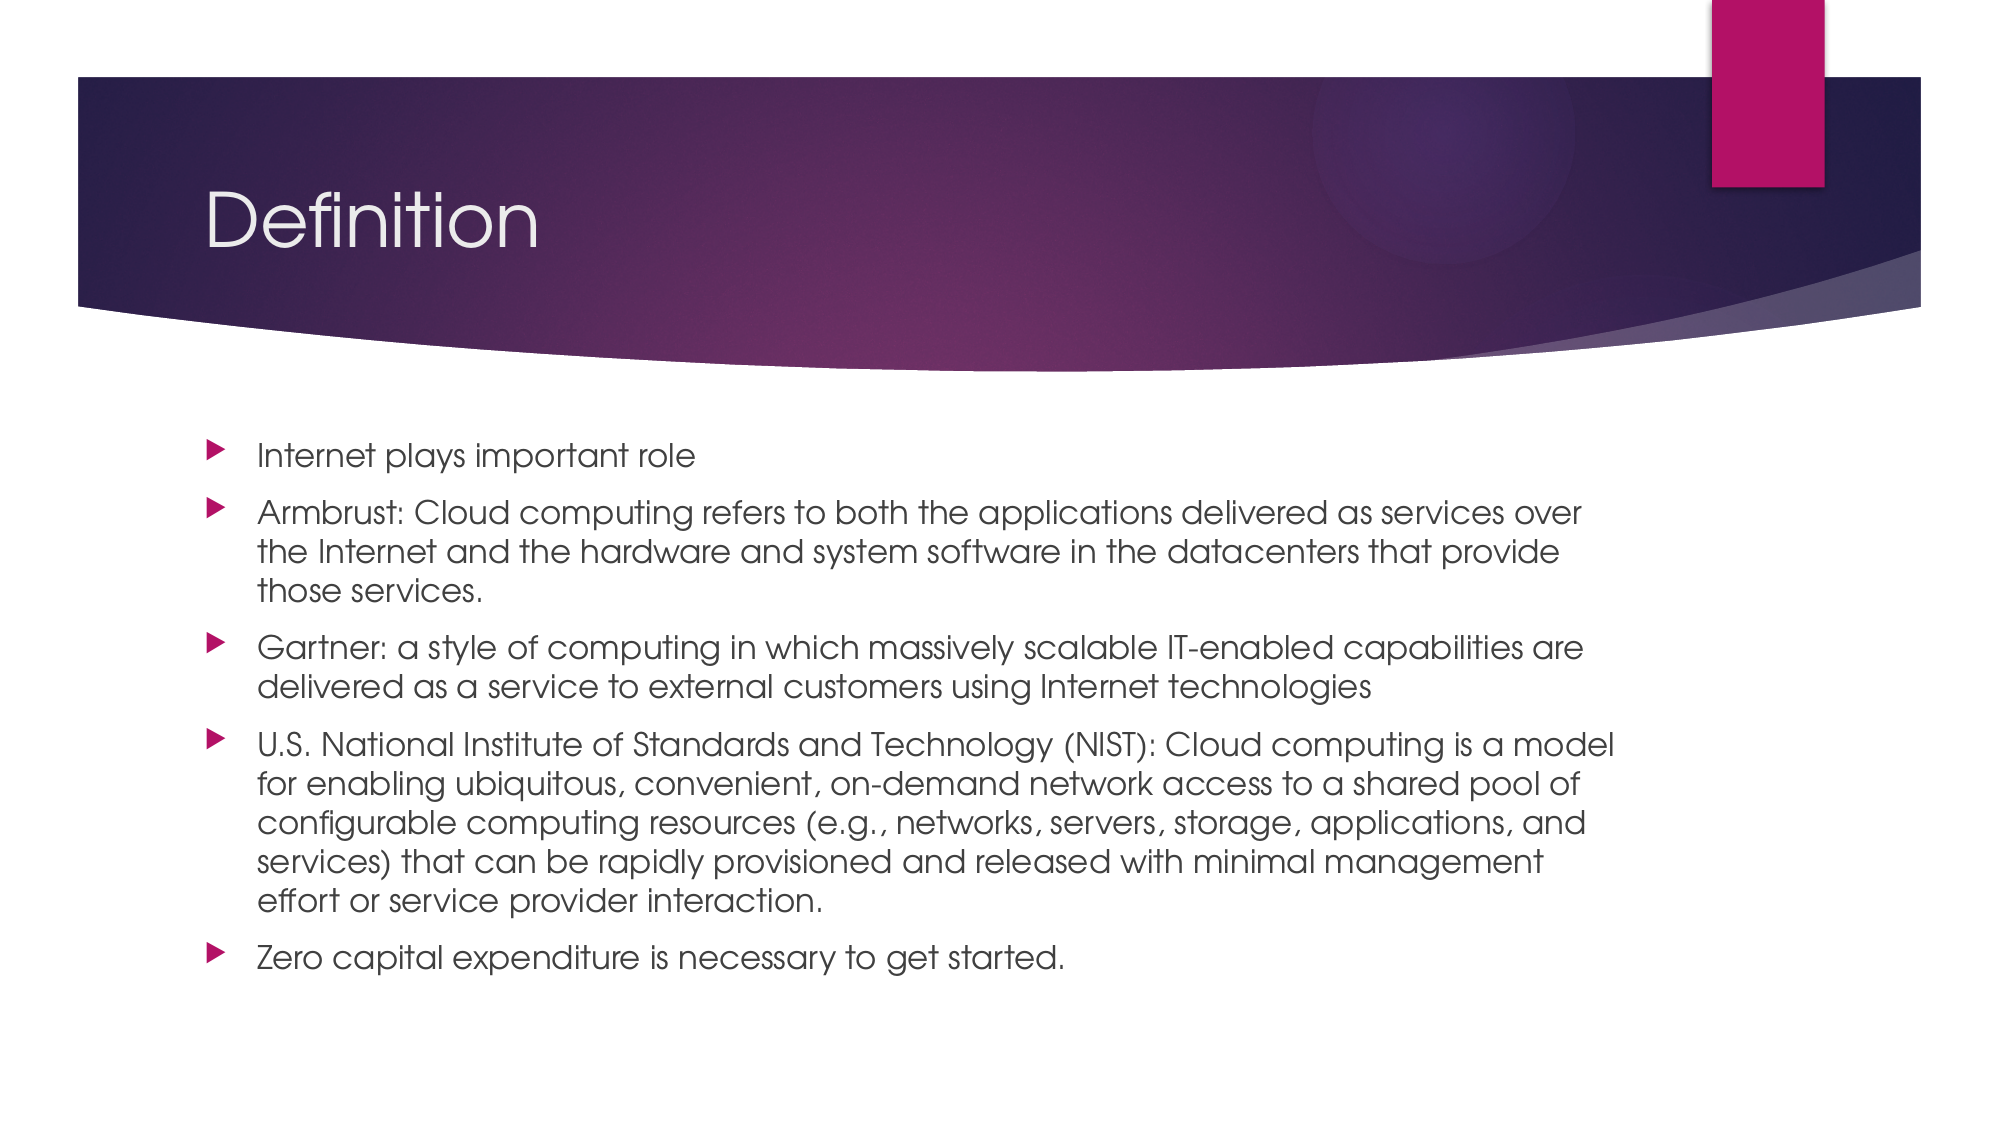

# Definition
Internet plays important role
Armbrust: Cloud computing refers to both the applications delivered as services over the Internet and the hardware and system software in the datacenters that provide those services.
Gartner: a style of computing in which massively scalable IT-enabled capabilities are delivered as a service to external customers using Internet technologies
U.S. National Institute of Standards and Technology (NIST): Cloud computing is a model for enabling ubiquitous, convenient, on-demand network access to a shared pool of configurable computing resources (e.g., networks, servers, storage, applications, and services) that can be rapidly provisioned and released with minimal management effort or service provider interaction.
Zero capital expenditure is necessary to get started.